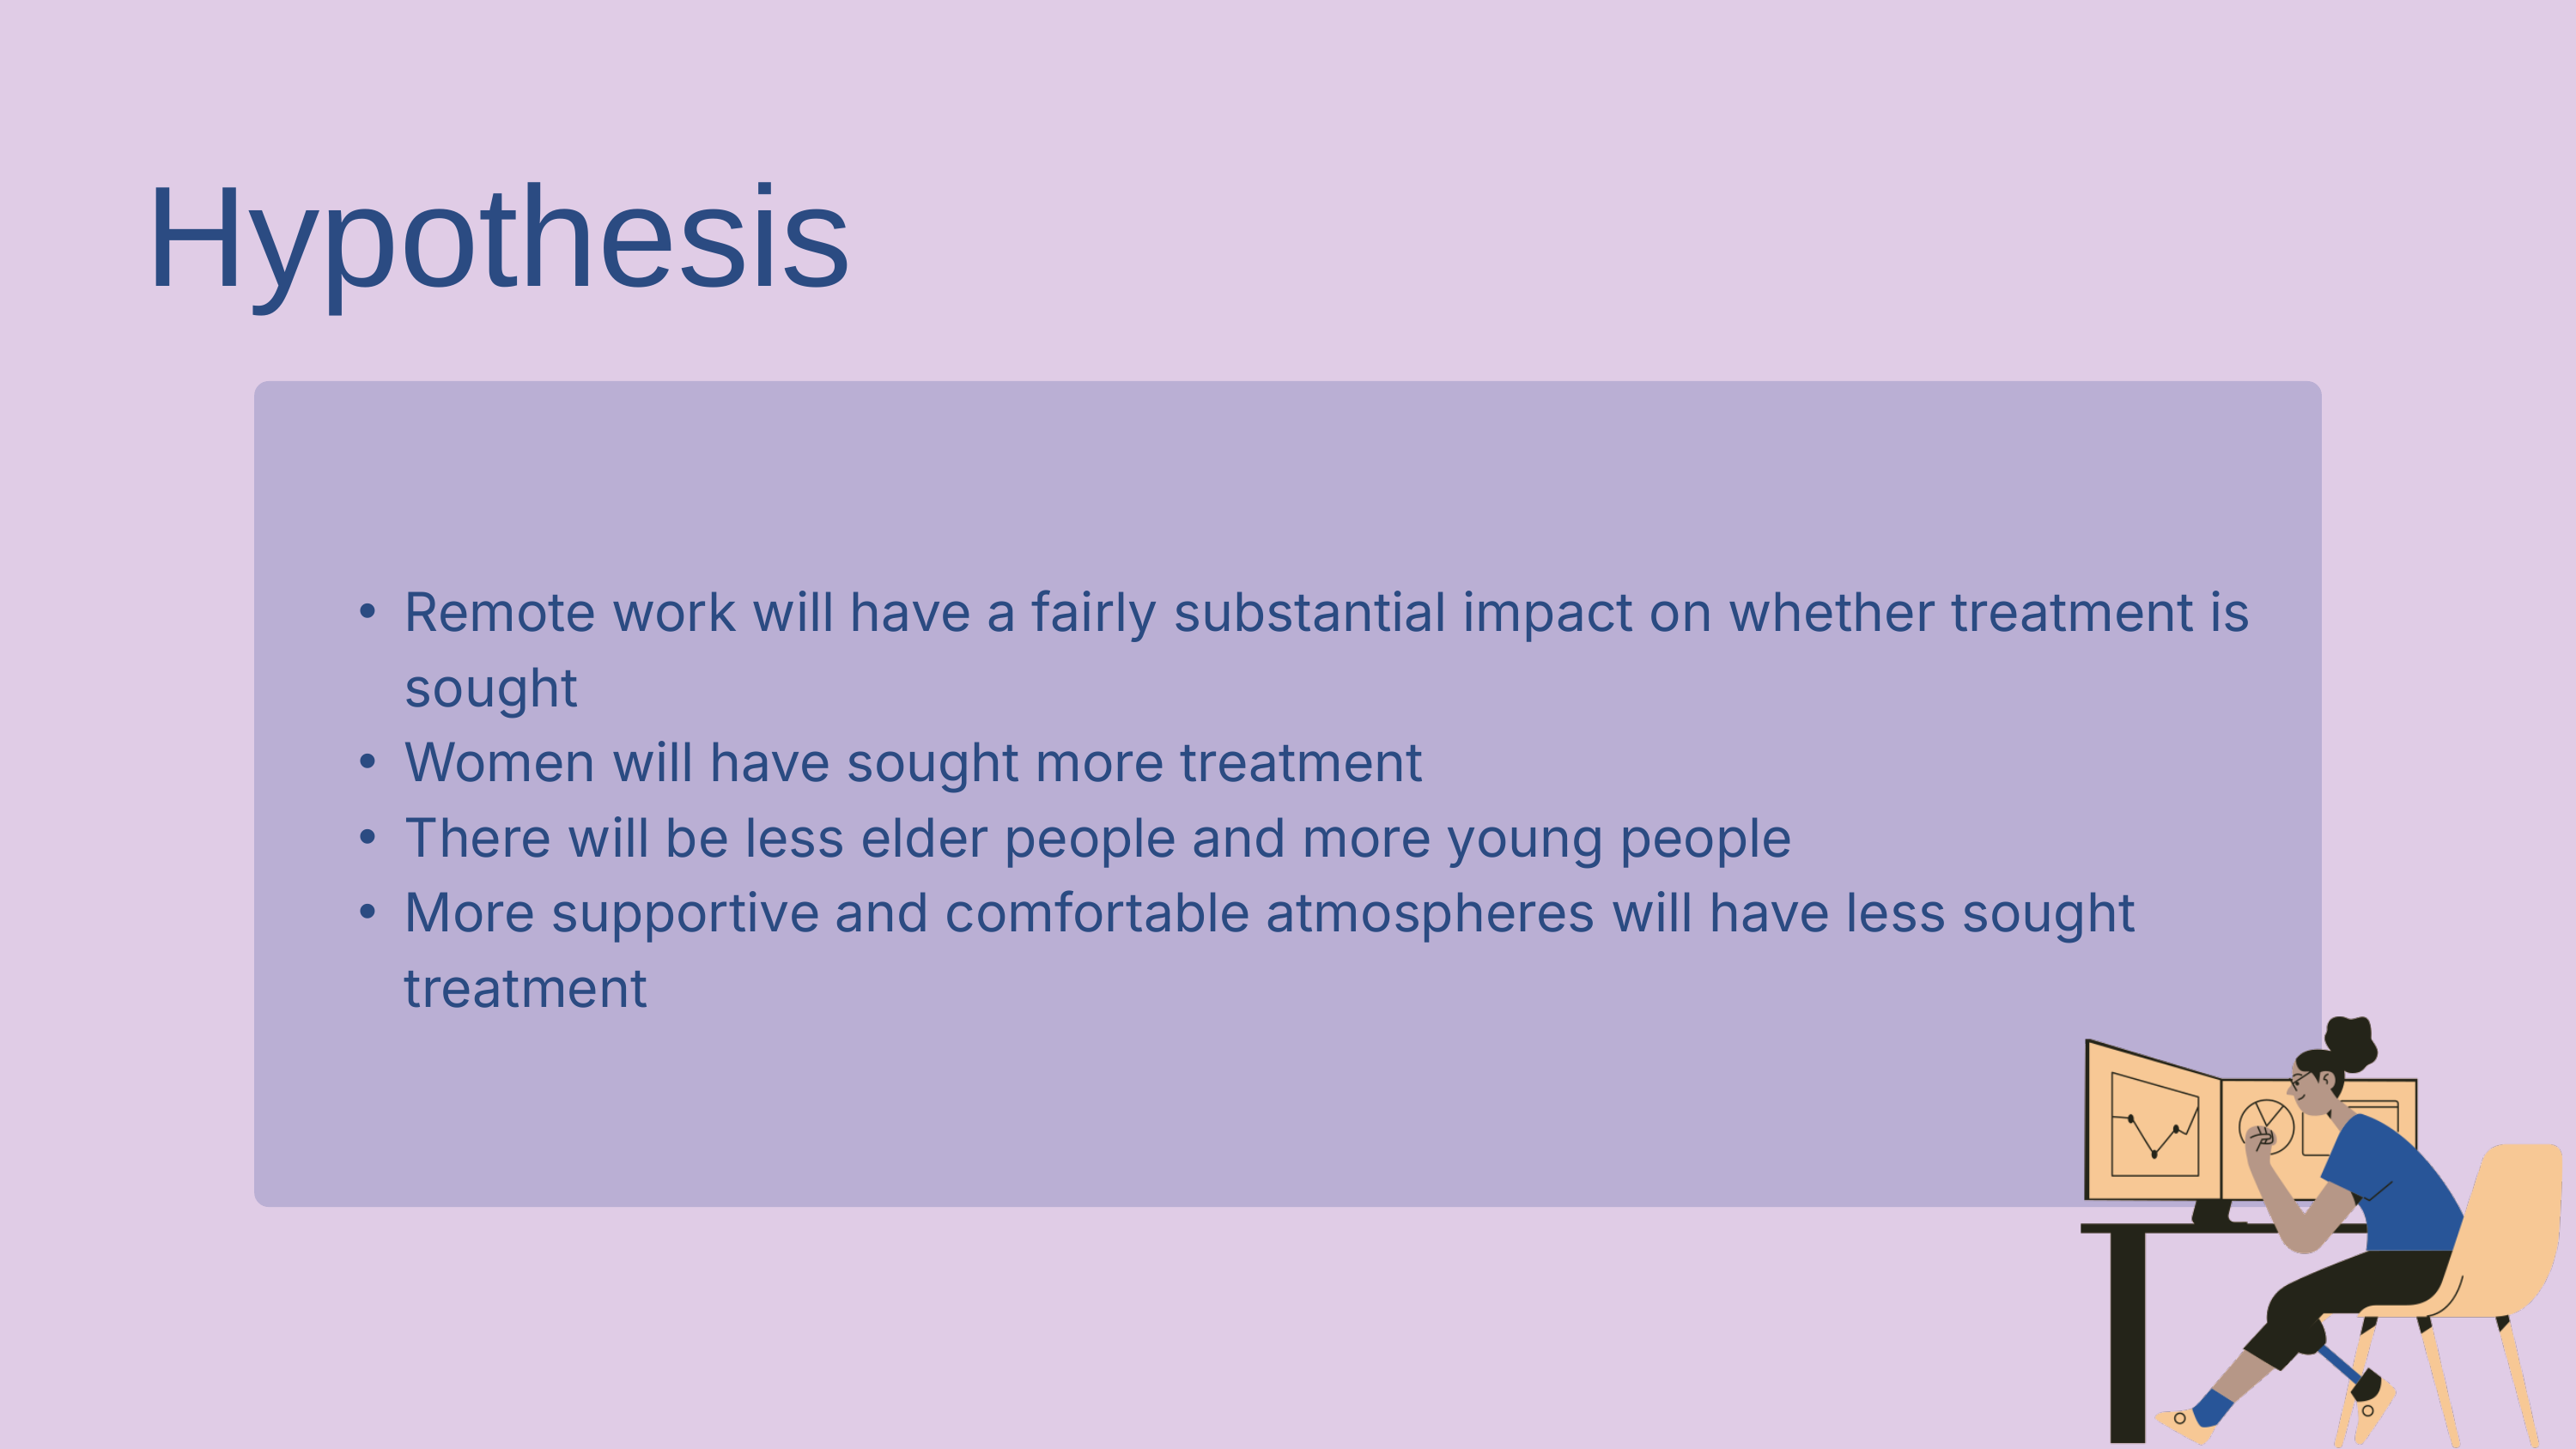

Hypothesis

Remote work will have a fairly substantial impact on whether treatment is sought
Women will have sought more treatment
There will be less elder people and more young people
More supportive and comfortable atmospheres will have less sought treatment